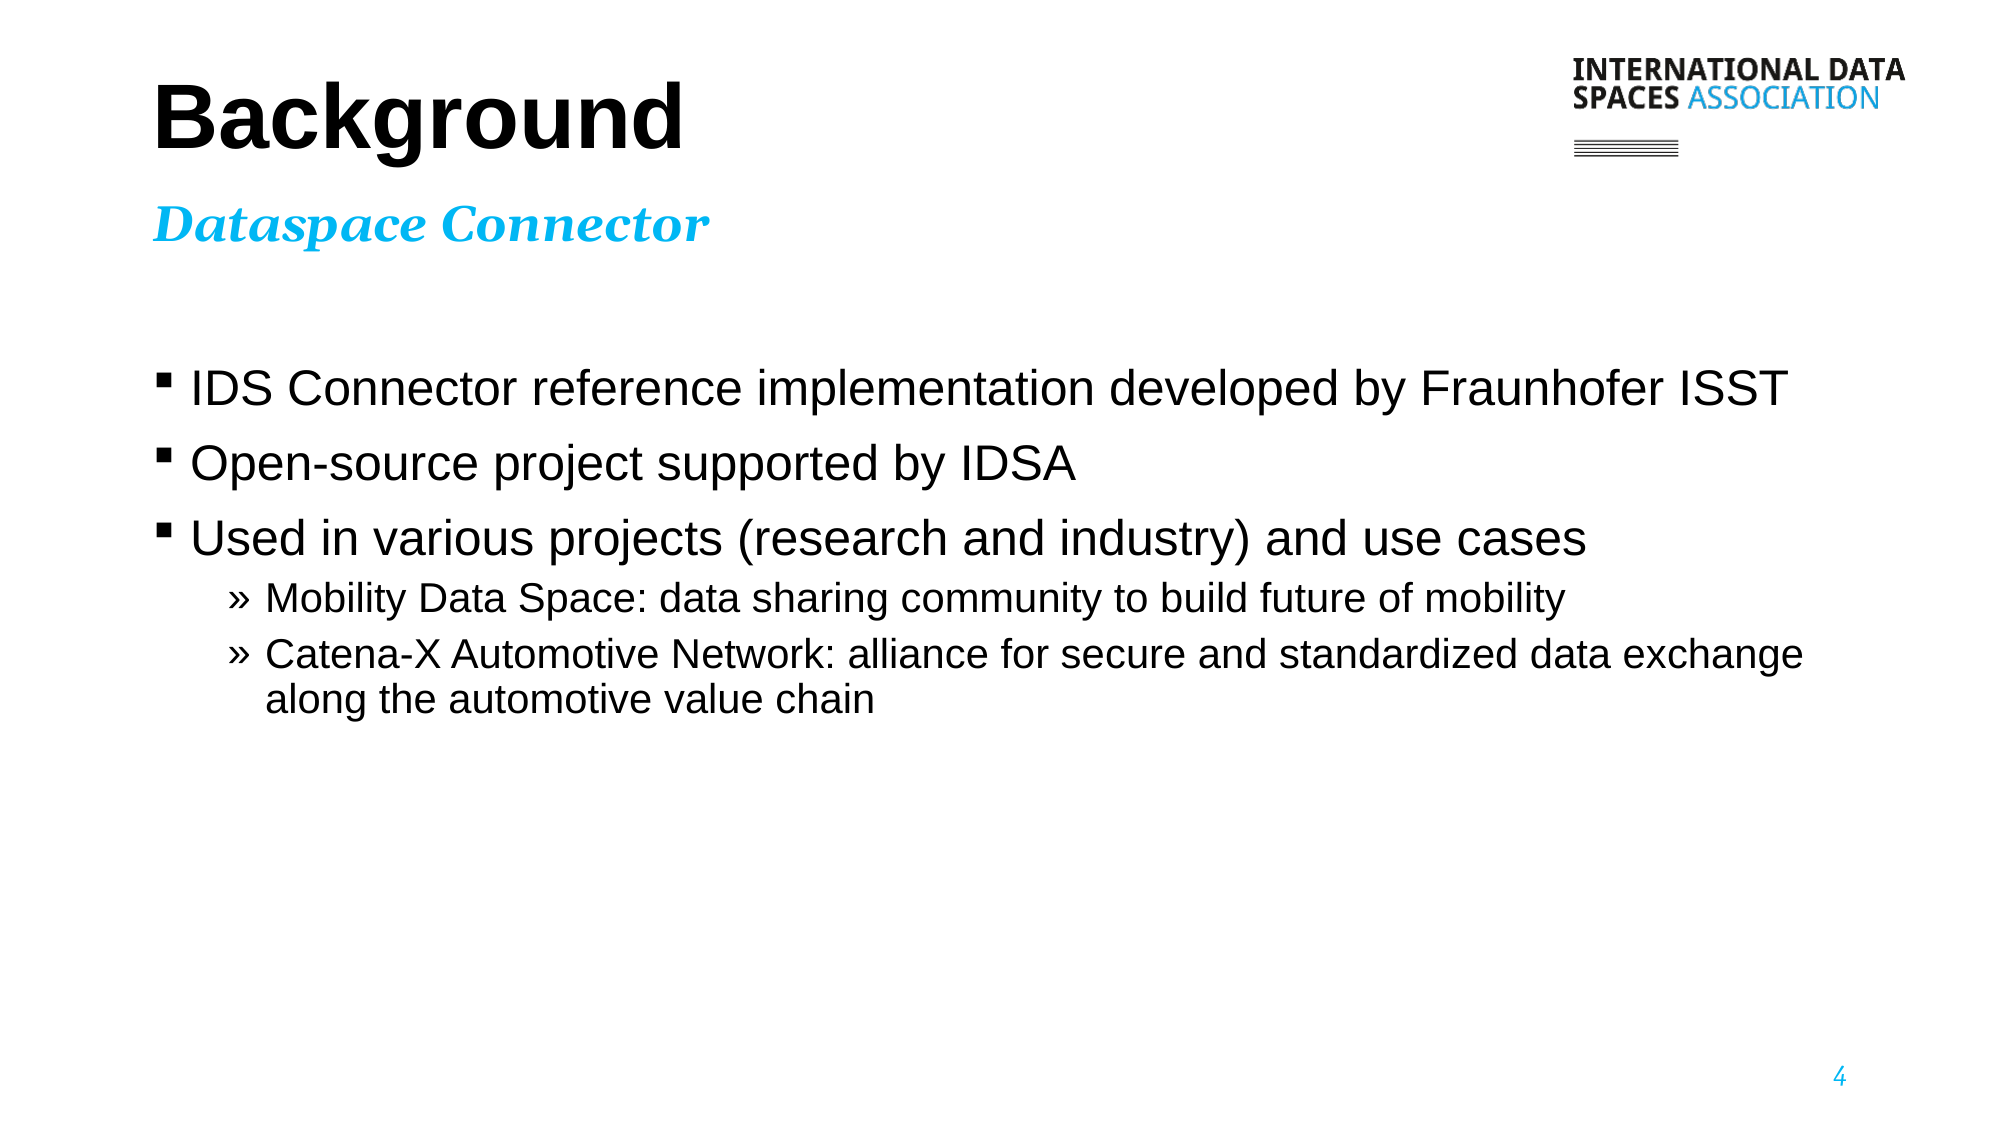

# Background
Dataspace Connector
IDS Connector reference implementation developed by Fraunhofer ISST
Open-source project supported by IDSA
Used in various projects (research and industry) and use cases
Mobility Data Space: data sharing community to build future of mobility
Catena-X Automotive Network: alliance for secure and standardized data exchange along the automotive value chain
4